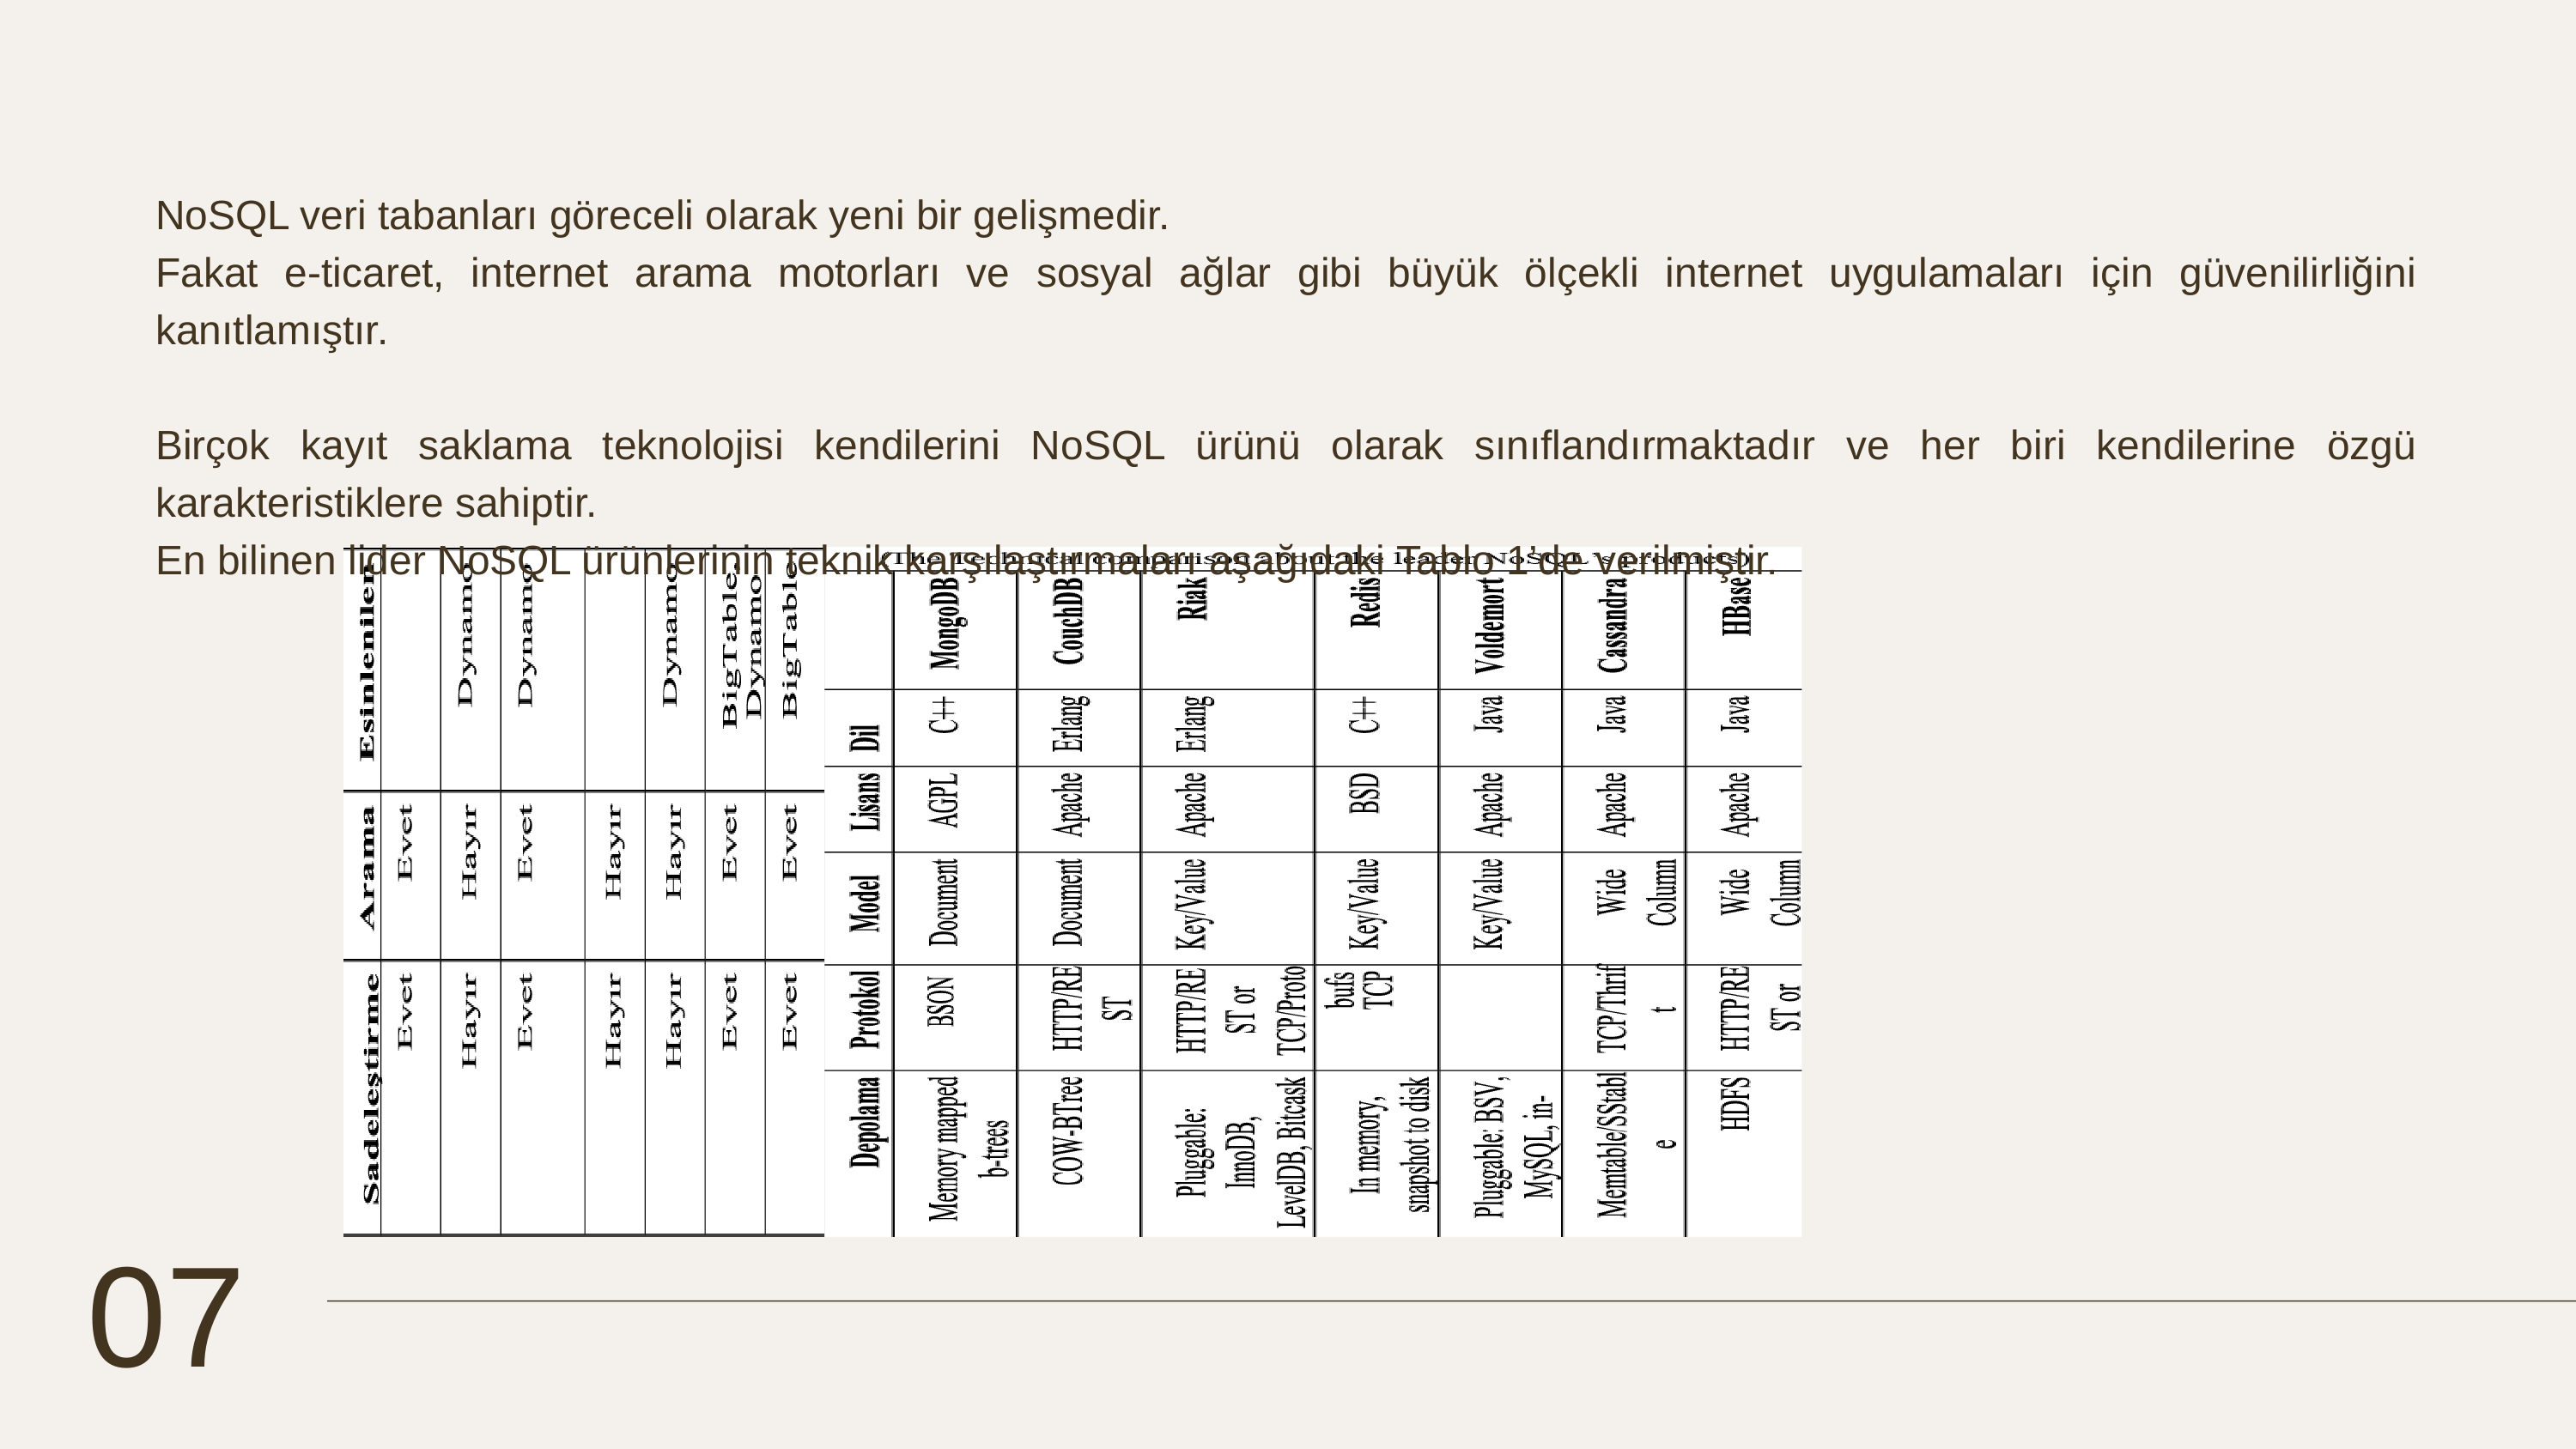

NoSQL veri tabanları göreceli olarak yeni bir gelişmedir.
Fakat e-ticaret, internet arama motorları ve sosyal ağlar gibi büyük ölçekli internet uygulamaları için güvenilirliğini kanıtlamıştır.

Birçok kayıt saklama teknolojisi kendilerini NoSQL ürünü olarak sınıflandırmaktadır ve her biri kendilerine özgü karakteristiklere sahiptir.
En bilinen lider NoSQL ürünlerinin teknik karşılaştırmaları aşağıdaki Tablo 1’de verilmiştir.

07